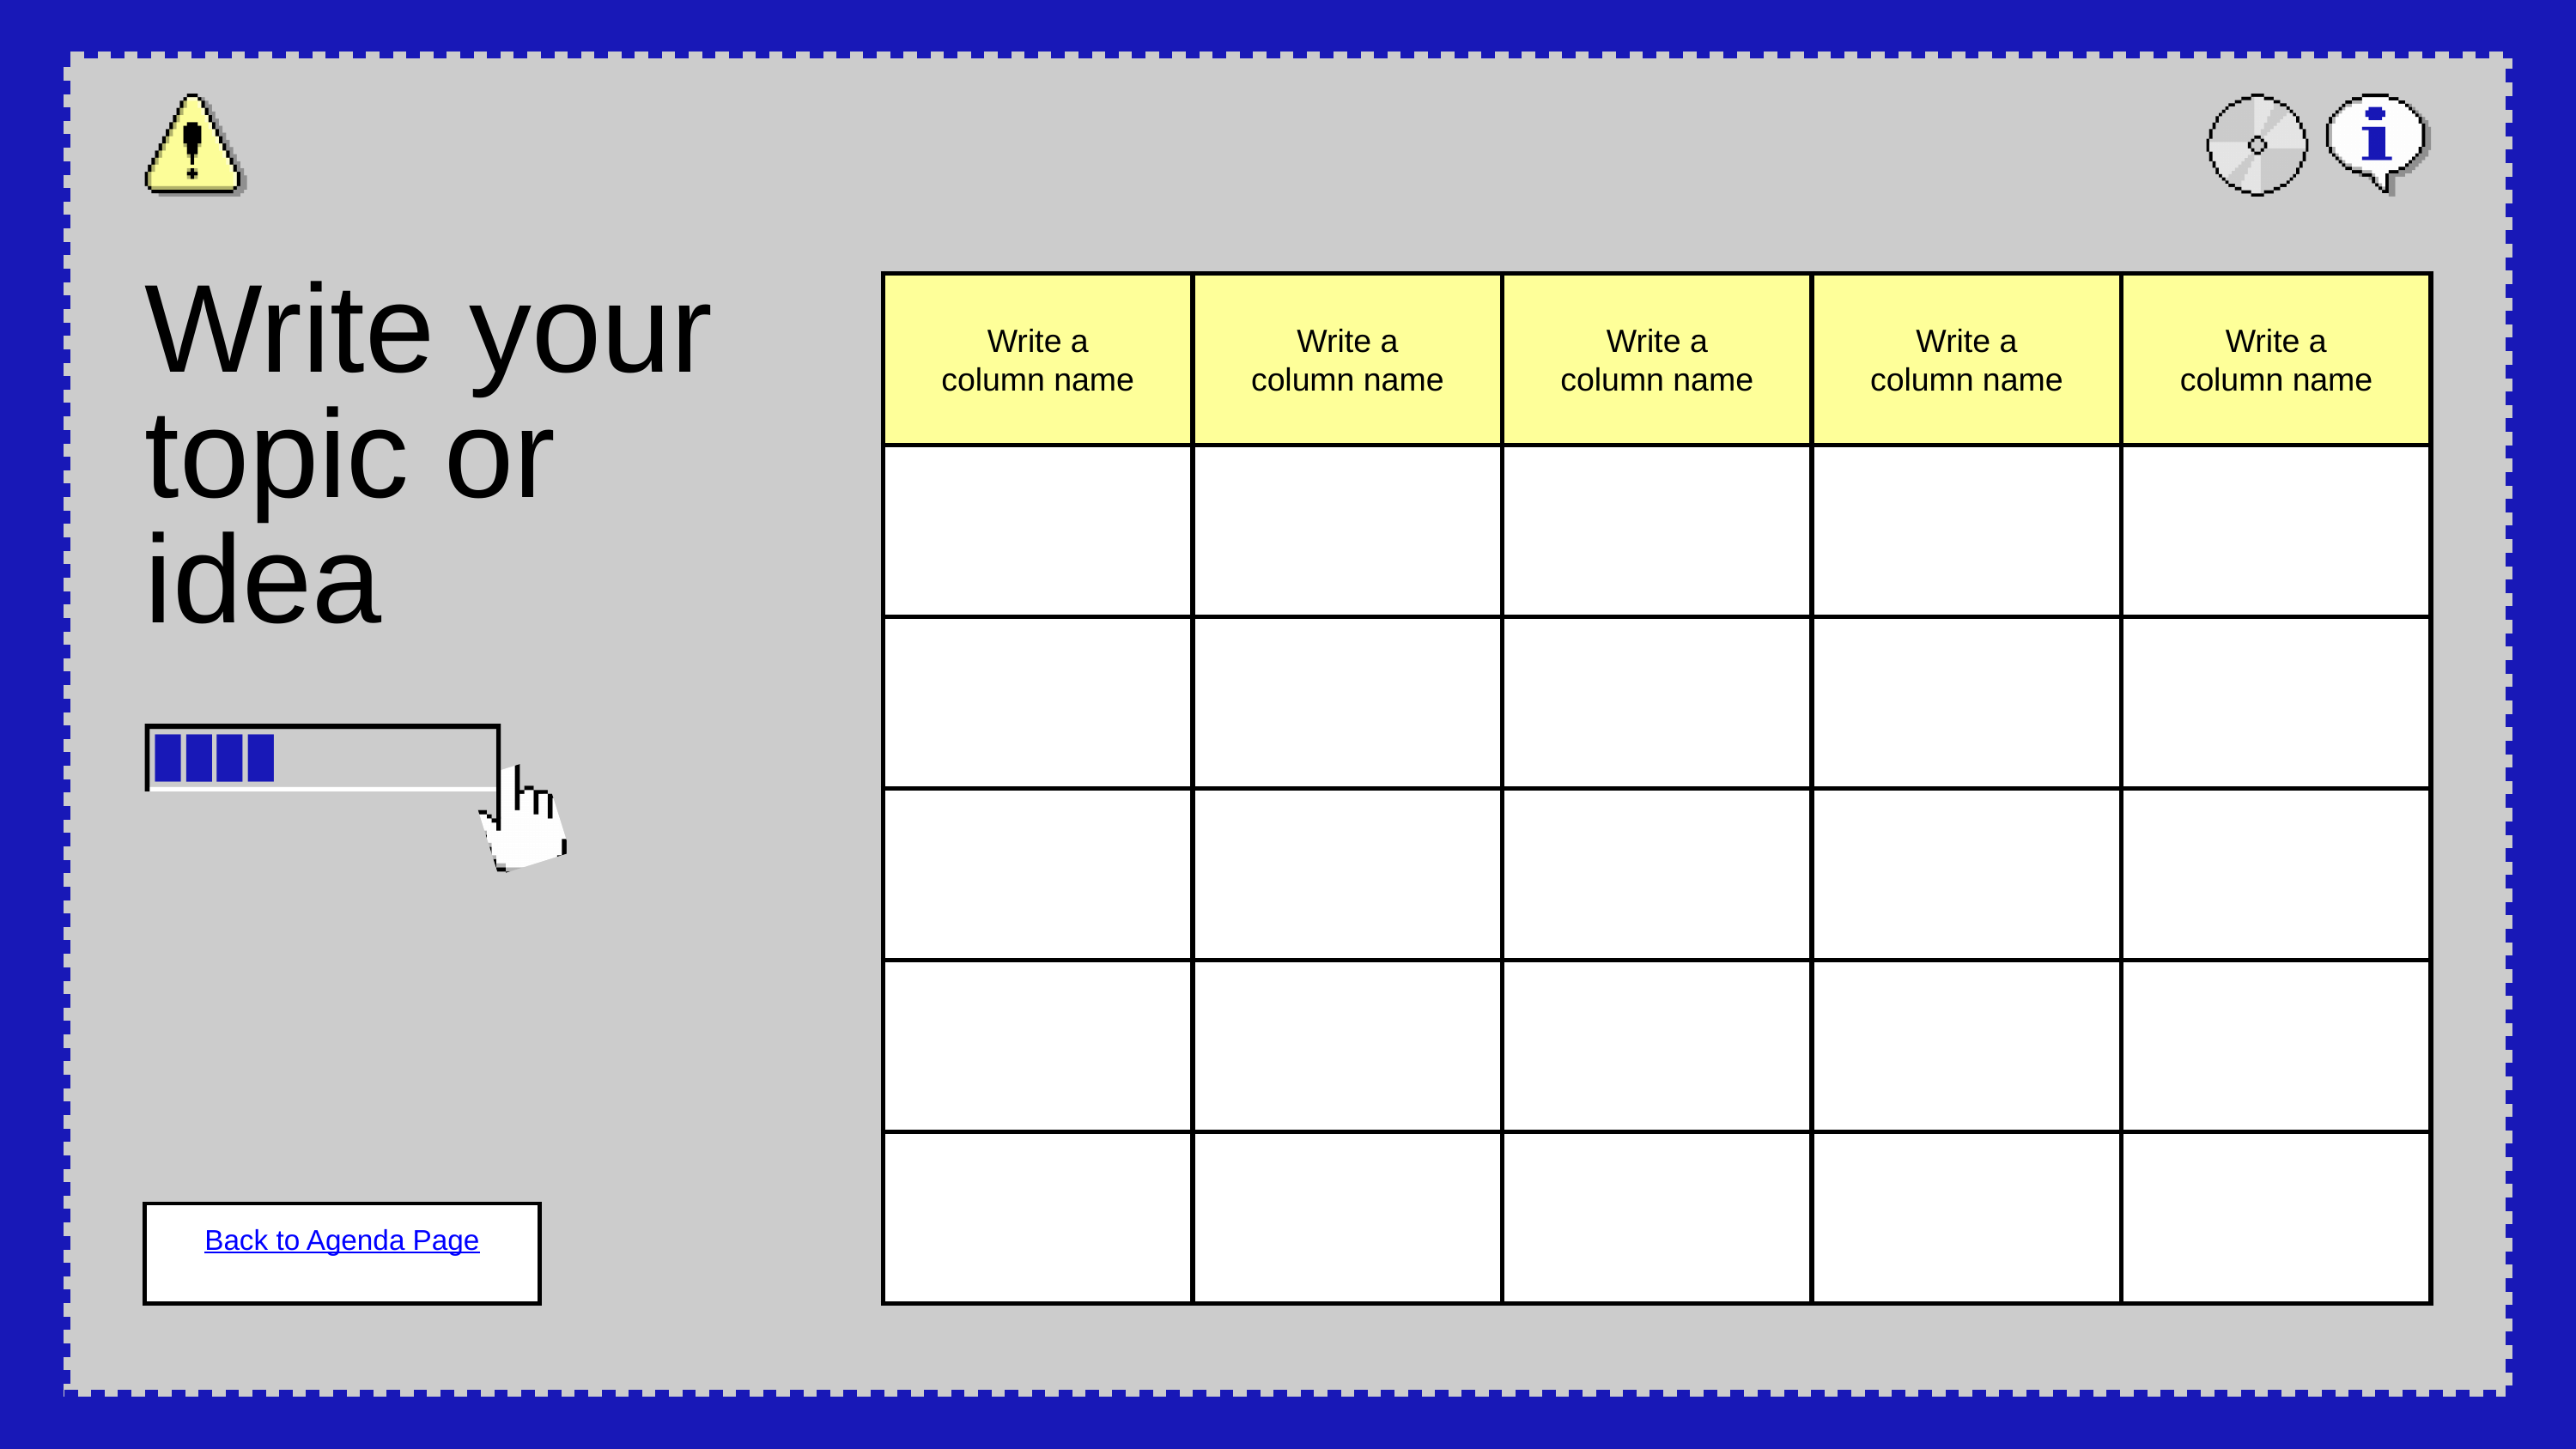

Write your topic or idea
| Write a column name | Write a column name | Write a column name | Write a column name | Write a column name |
| --- | --- | --- | --- | --- |
|  |  |  |  |  |
|  |  |  |  |  |
|  |  |  |  |  |
|  |  |  |  |  |
|  |  |  |  |  |

Back to Agenda Page